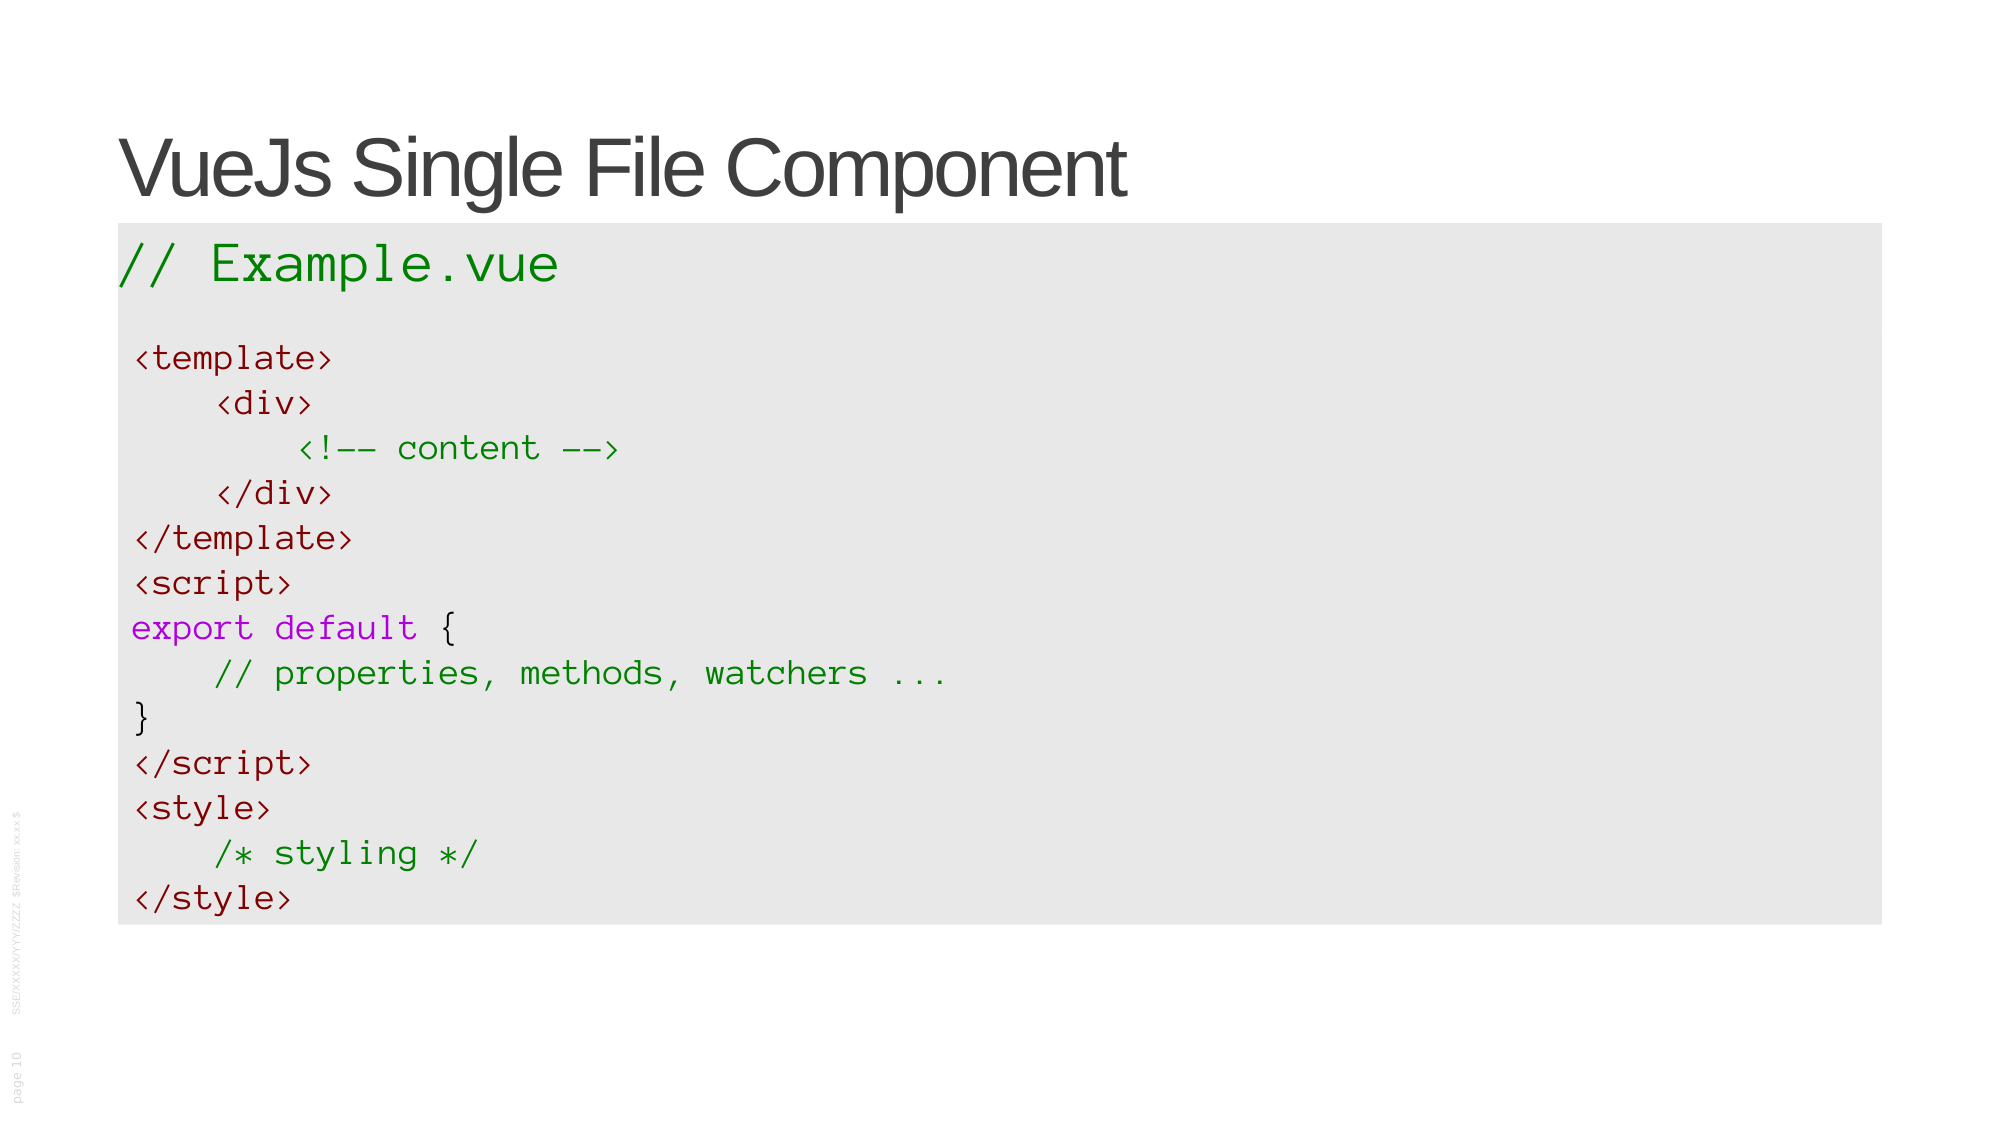

# VueJs Single File Component
// Example.vue

<template>
    <div>
        <!-- content -->
    </div>
</template>
<script>
export default {
    // properties, methods, watchers ...
}
</script>
<style>
    /* styling */
</style>